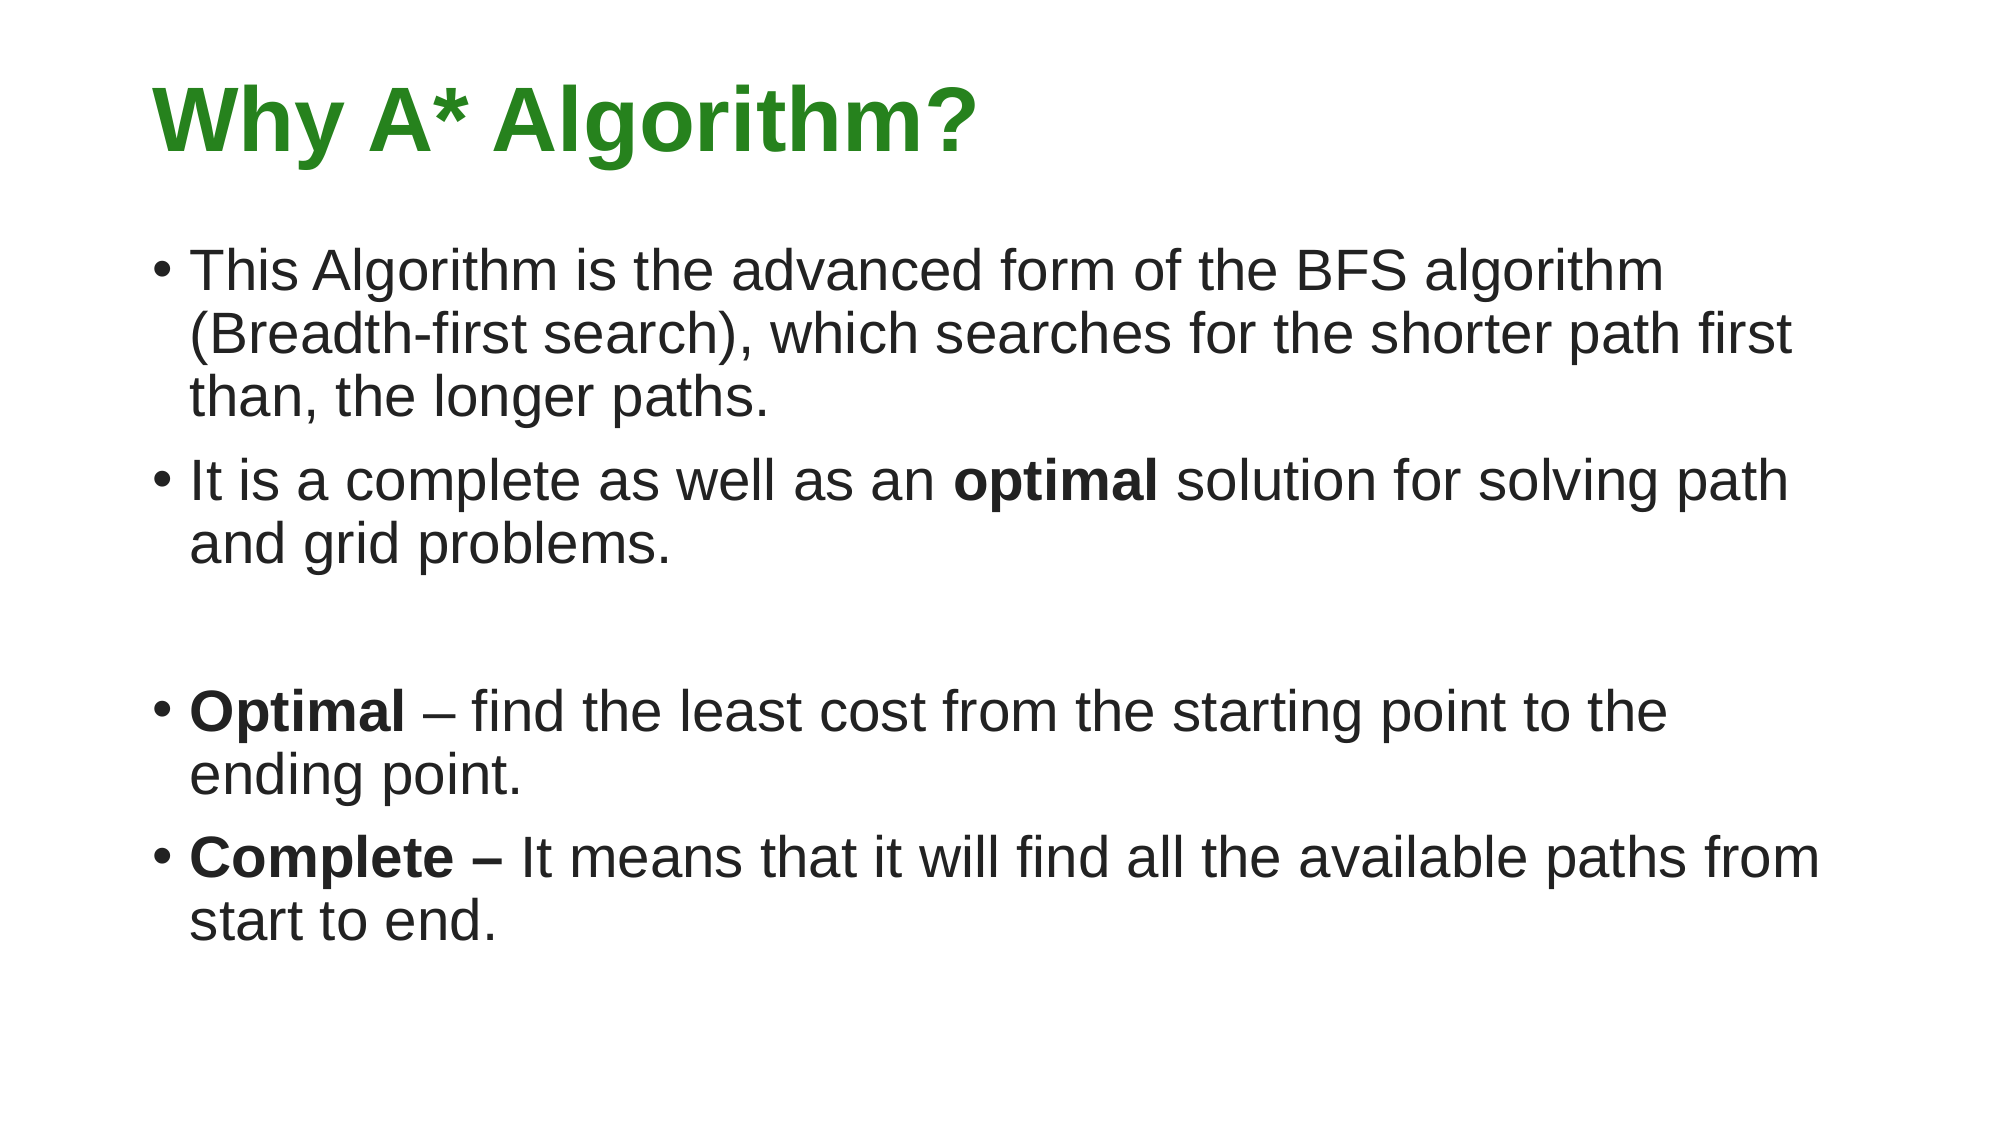

# Why A* Algorithm?
This Algorithm is the advanced form of the BFS algorithm (Breadth-first search), which searches for the shorter path first than, the longer paths.
It is a complete as well as an optimal solution for solving path and grid problems.

Optimal – find the least cost from the starting point to the ending point.
Complete – It means that it will find all the available paths from start to end.